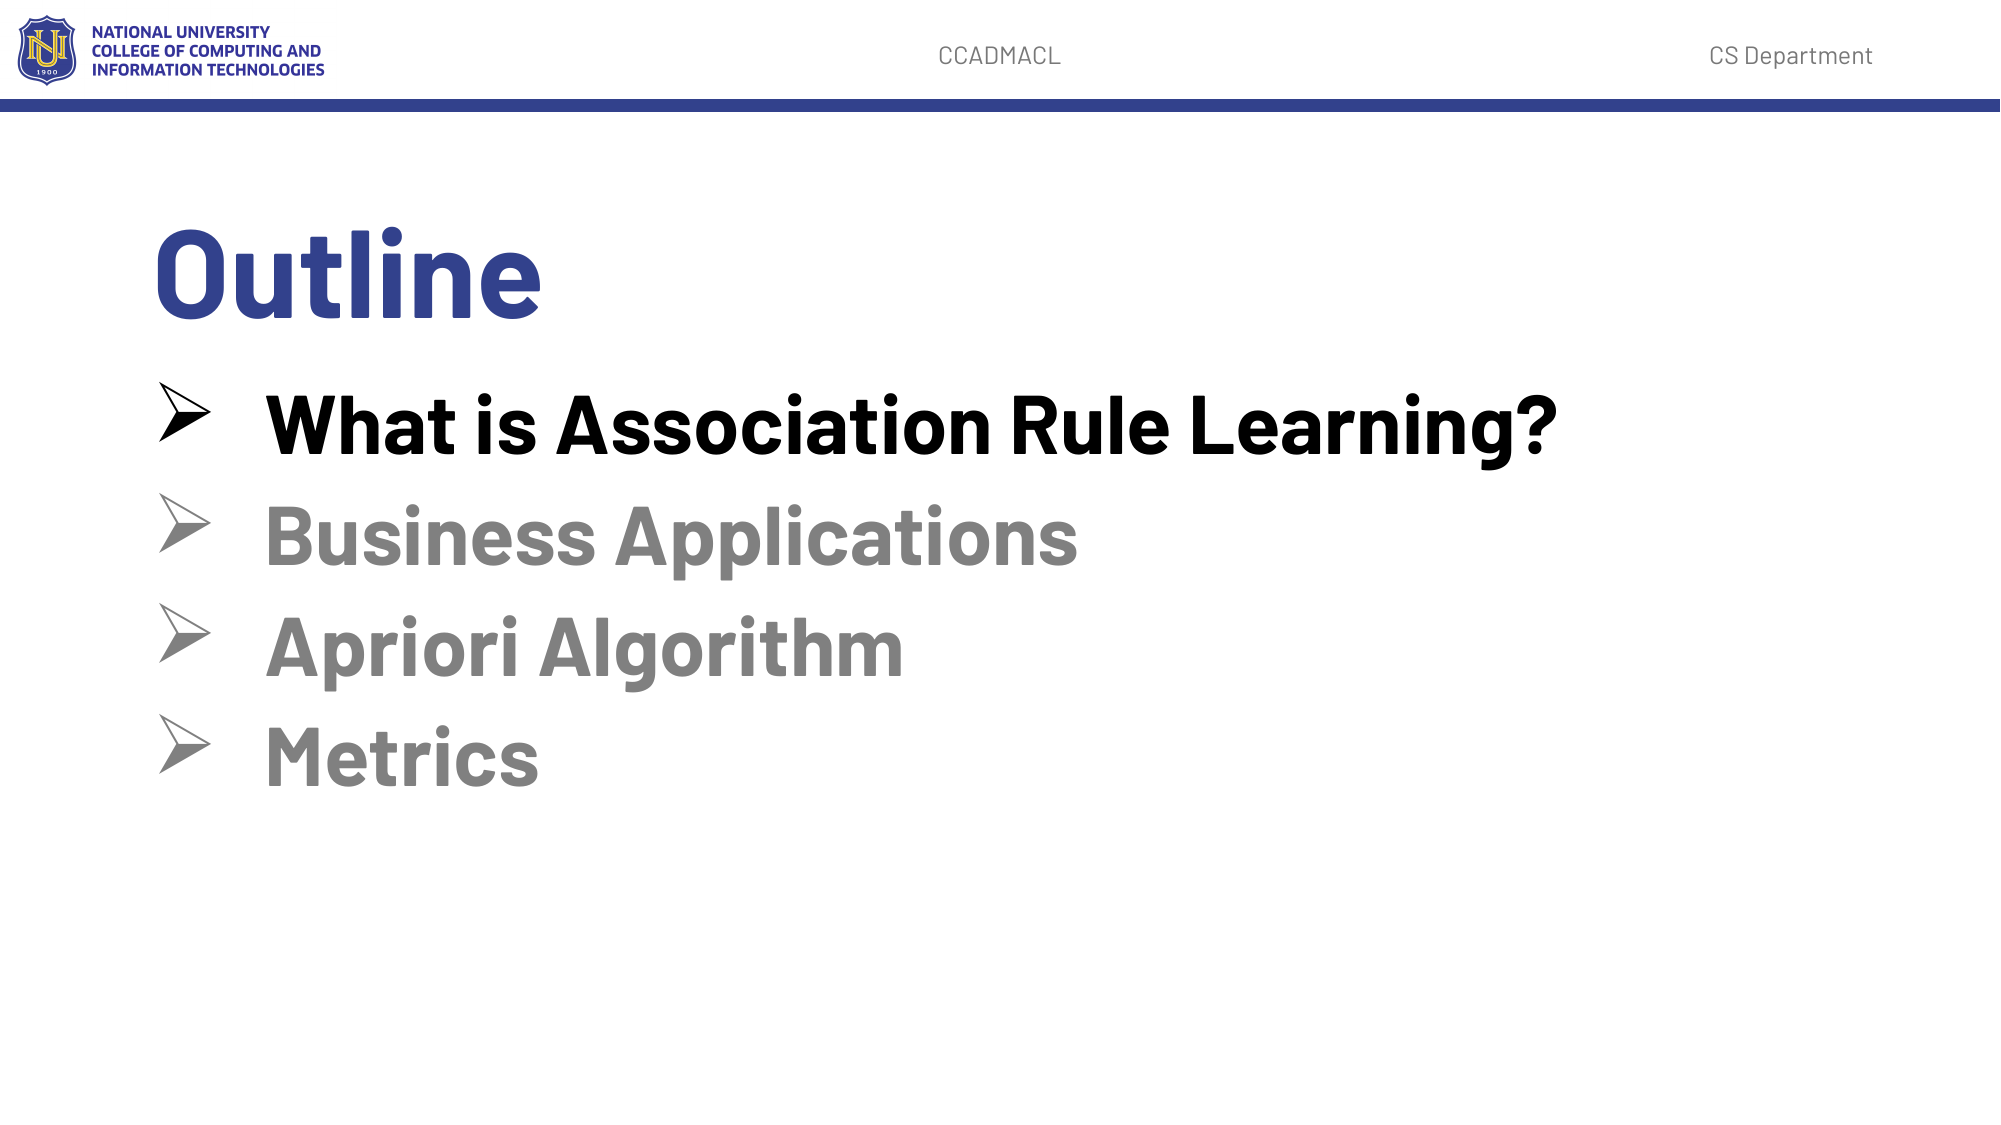

Outline
What is Association Rule Learning?
Business Applications
Apriori Algorithm
Metrics